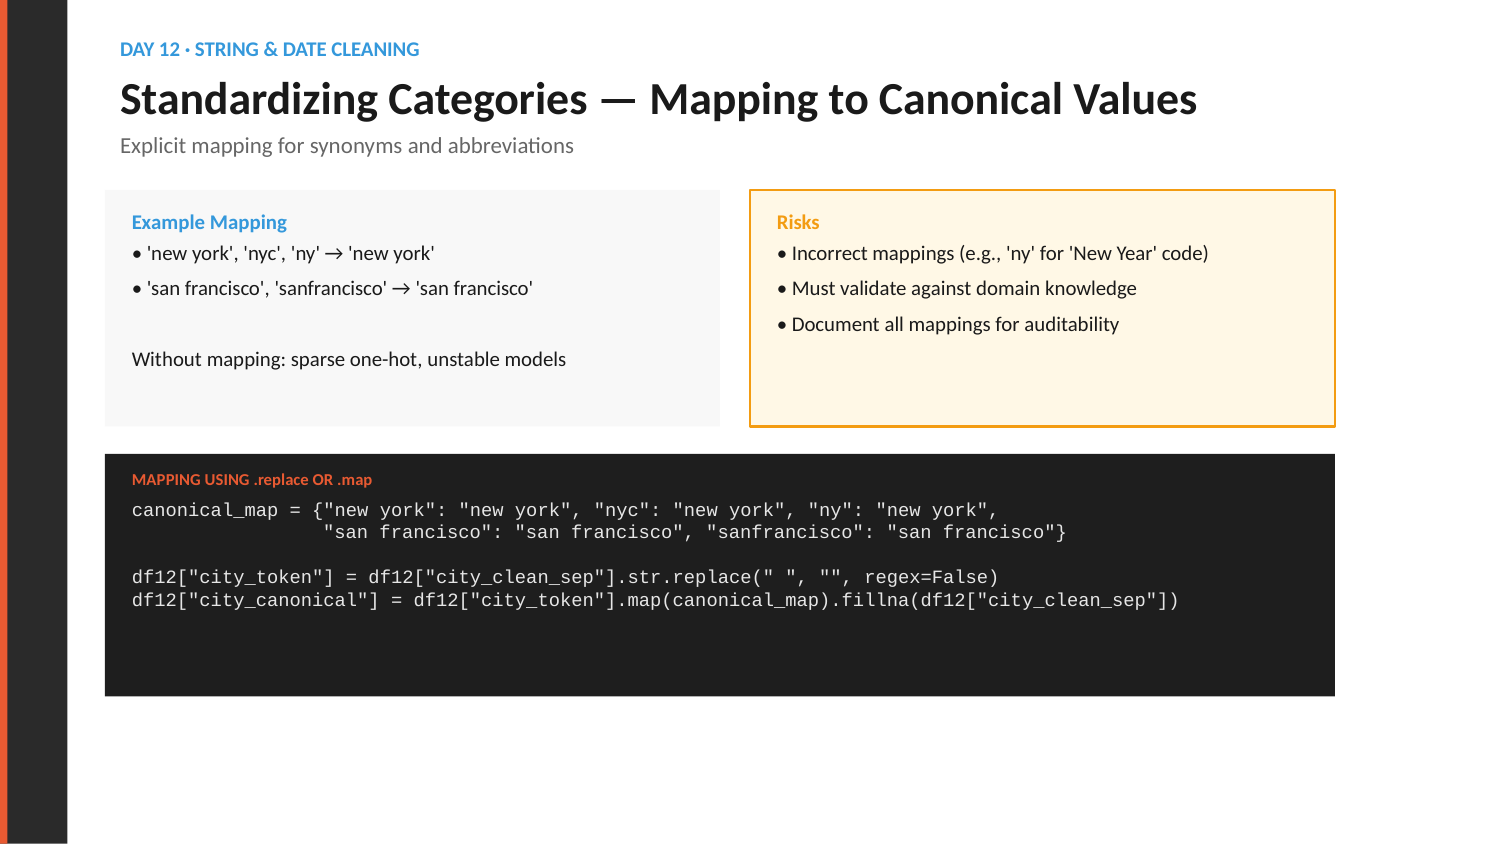

DAY 12 · STRING & DATE CLEANING
Standardizing Categories — Mapping to Canonical Values
Explicit mapping for synonyms and abbreviations

Example Mapping
Risks
• 'new york', 'nyc', 'ny' → 'new york'
• 'san francisco', 'sanfrancisco' → 'san francisco'

Without mapping: sparse one-hot, unstable models
• Incorrect mappings (e.g., 'ny' for 'New Year' code)
• Must validate against domain knowledge
• Document all mappings for auditability

MAPPING USING .replace OR .map
canonical_map = {"new york": "new york", "nyc": "new york", "ny": "new york",
                 "san francisco": "san francisco", "sanfrancisco": "san francisco"}

df12["city_token"] = df12["city_clean_sep"].str.replace(" ", "", regex=False)
df12["city_canonical"] = df12["city_token"].map(canonical_map).fillna(df12["city_clean_sep"])